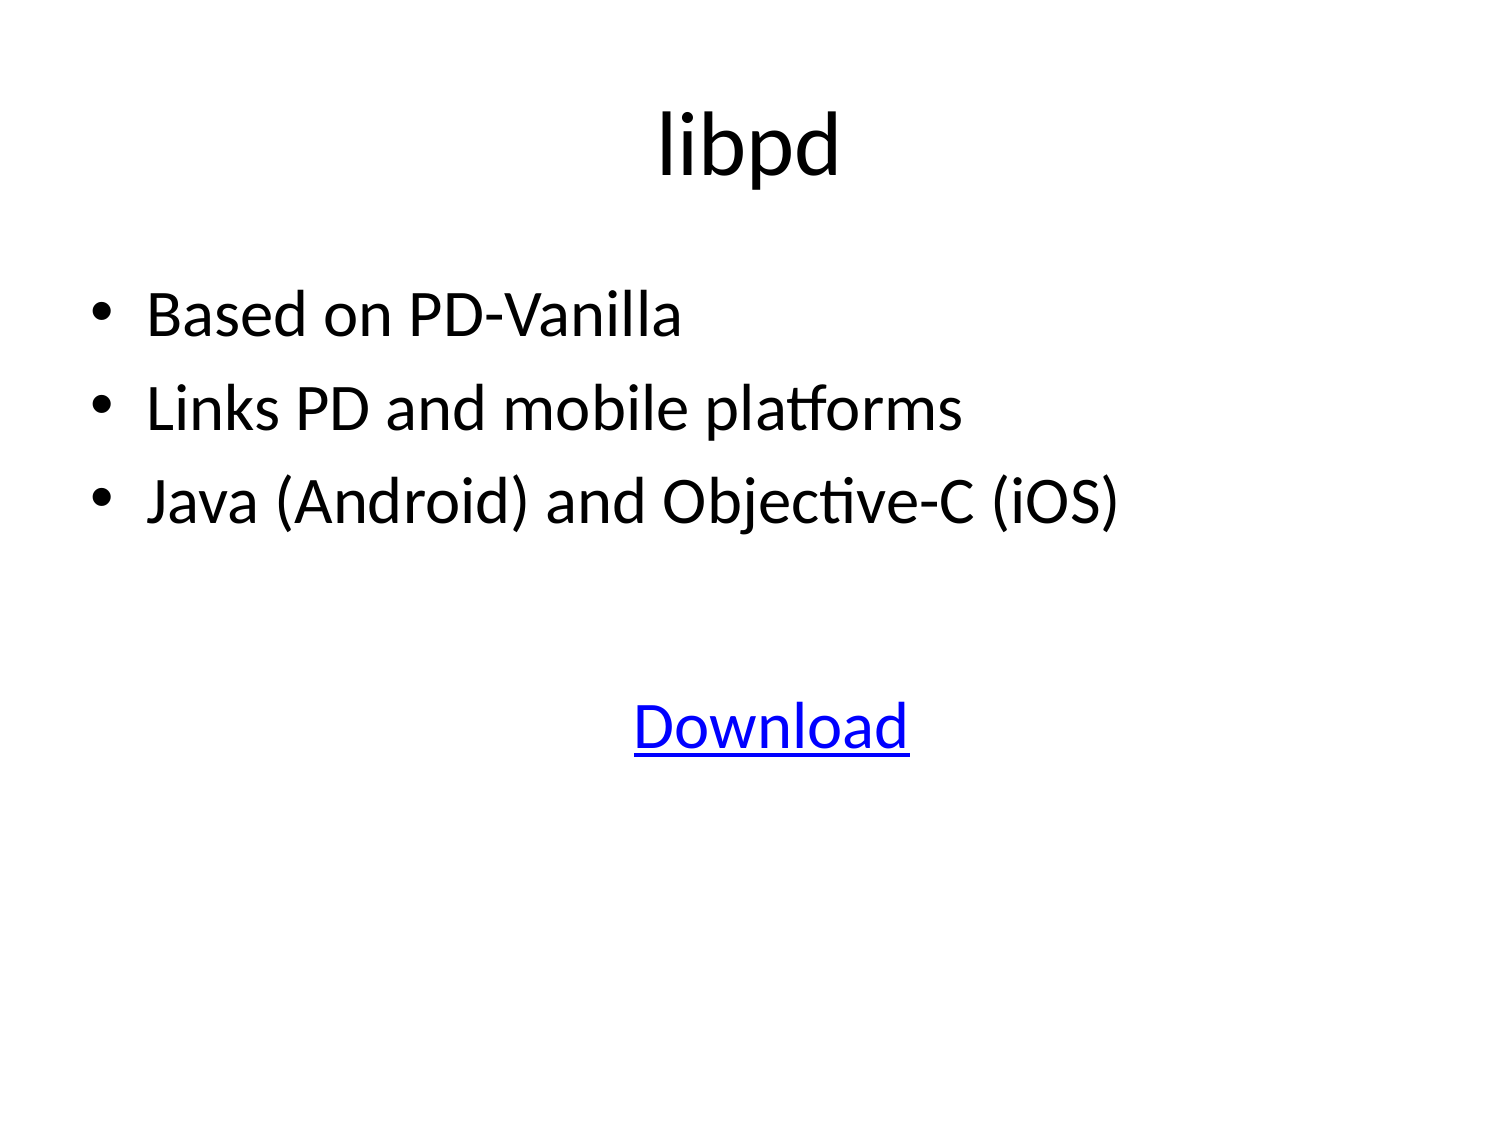

# libpd
Based on PD-Vanilla
Links PD and mobile platforms
Java (Android) and Objective-C (iOS)
Download